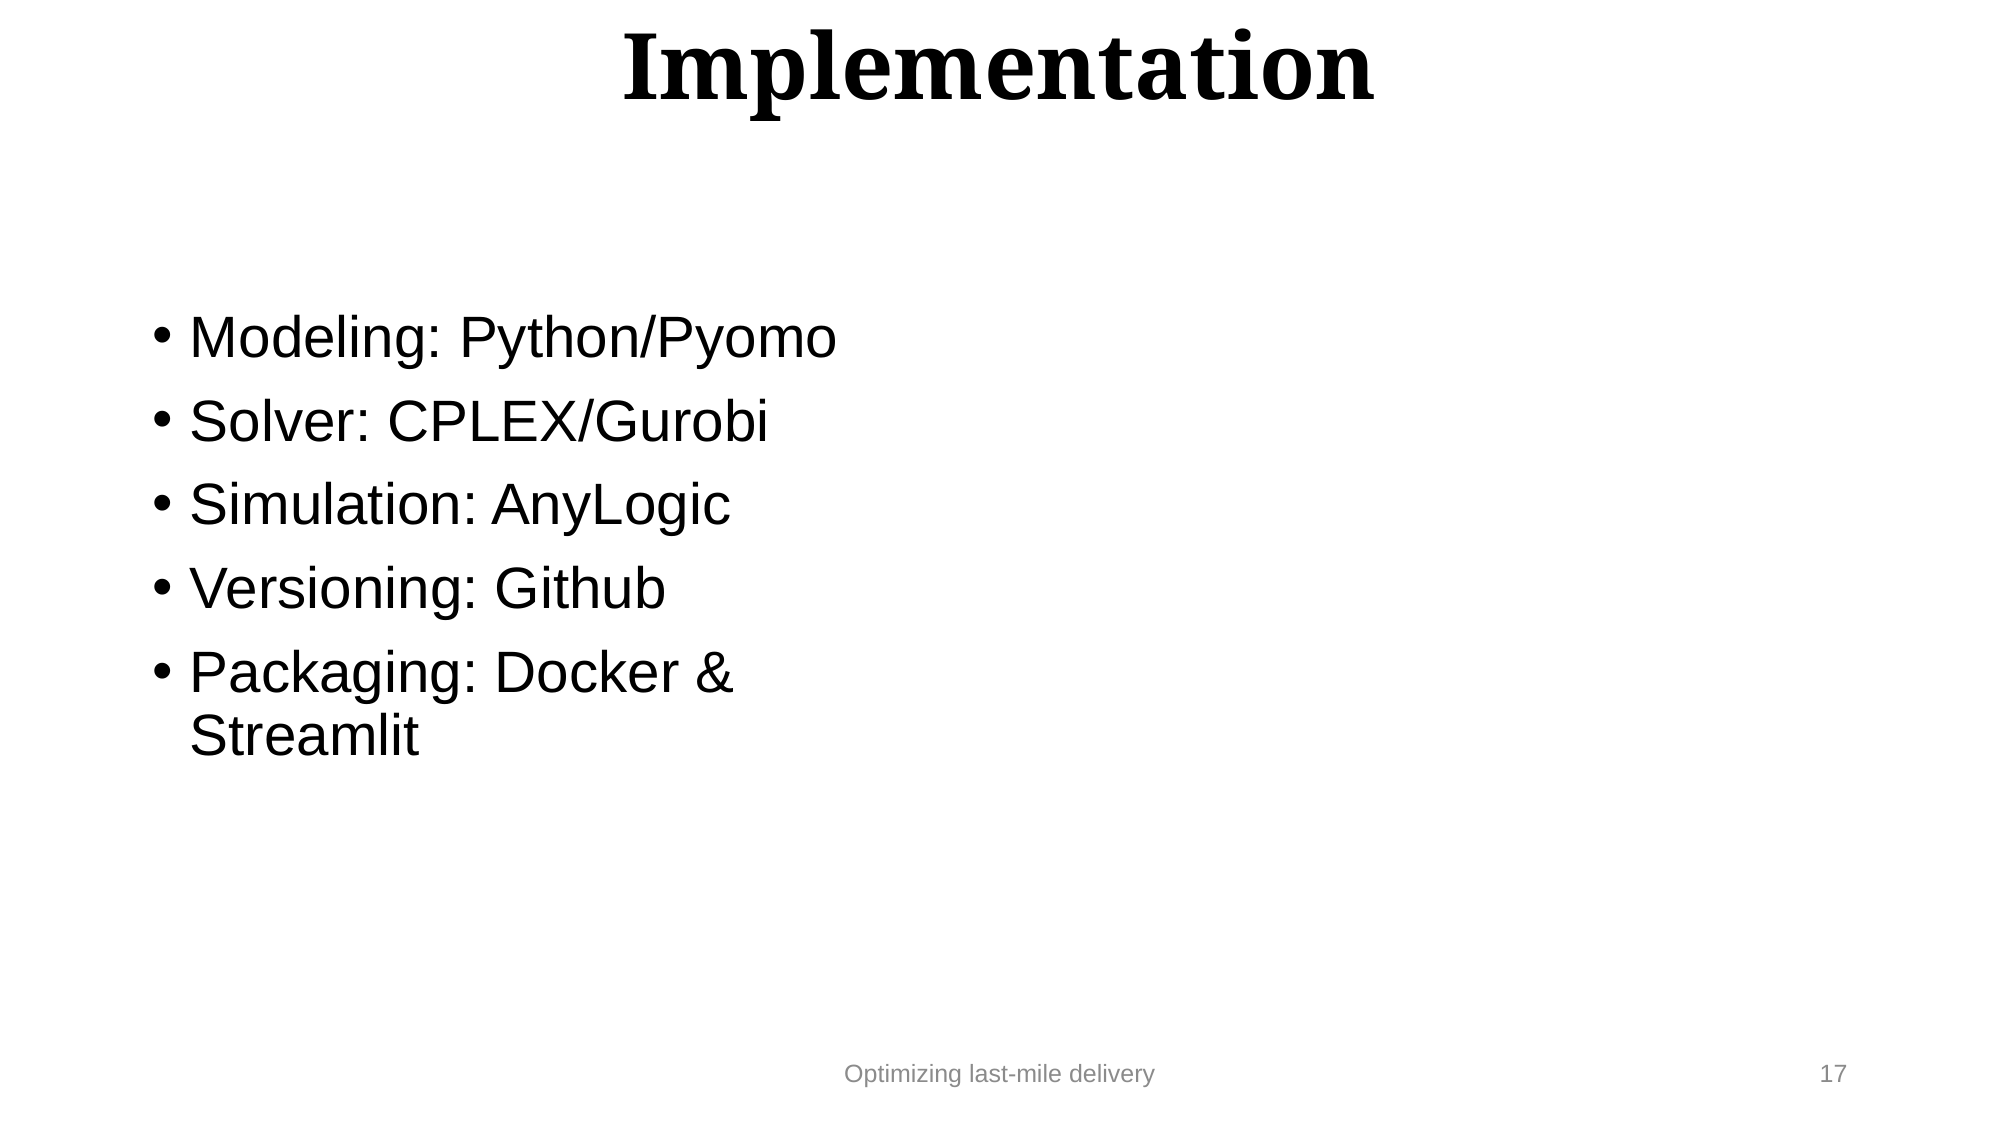

# Implementation
Modeling: Python/Pyomo
Solver: CPLEX/Gurobi
Simulation: AnyLogic
Versioning: Github
Packaging: Docker & Streamlit

Optimizing last-mile delivery
17